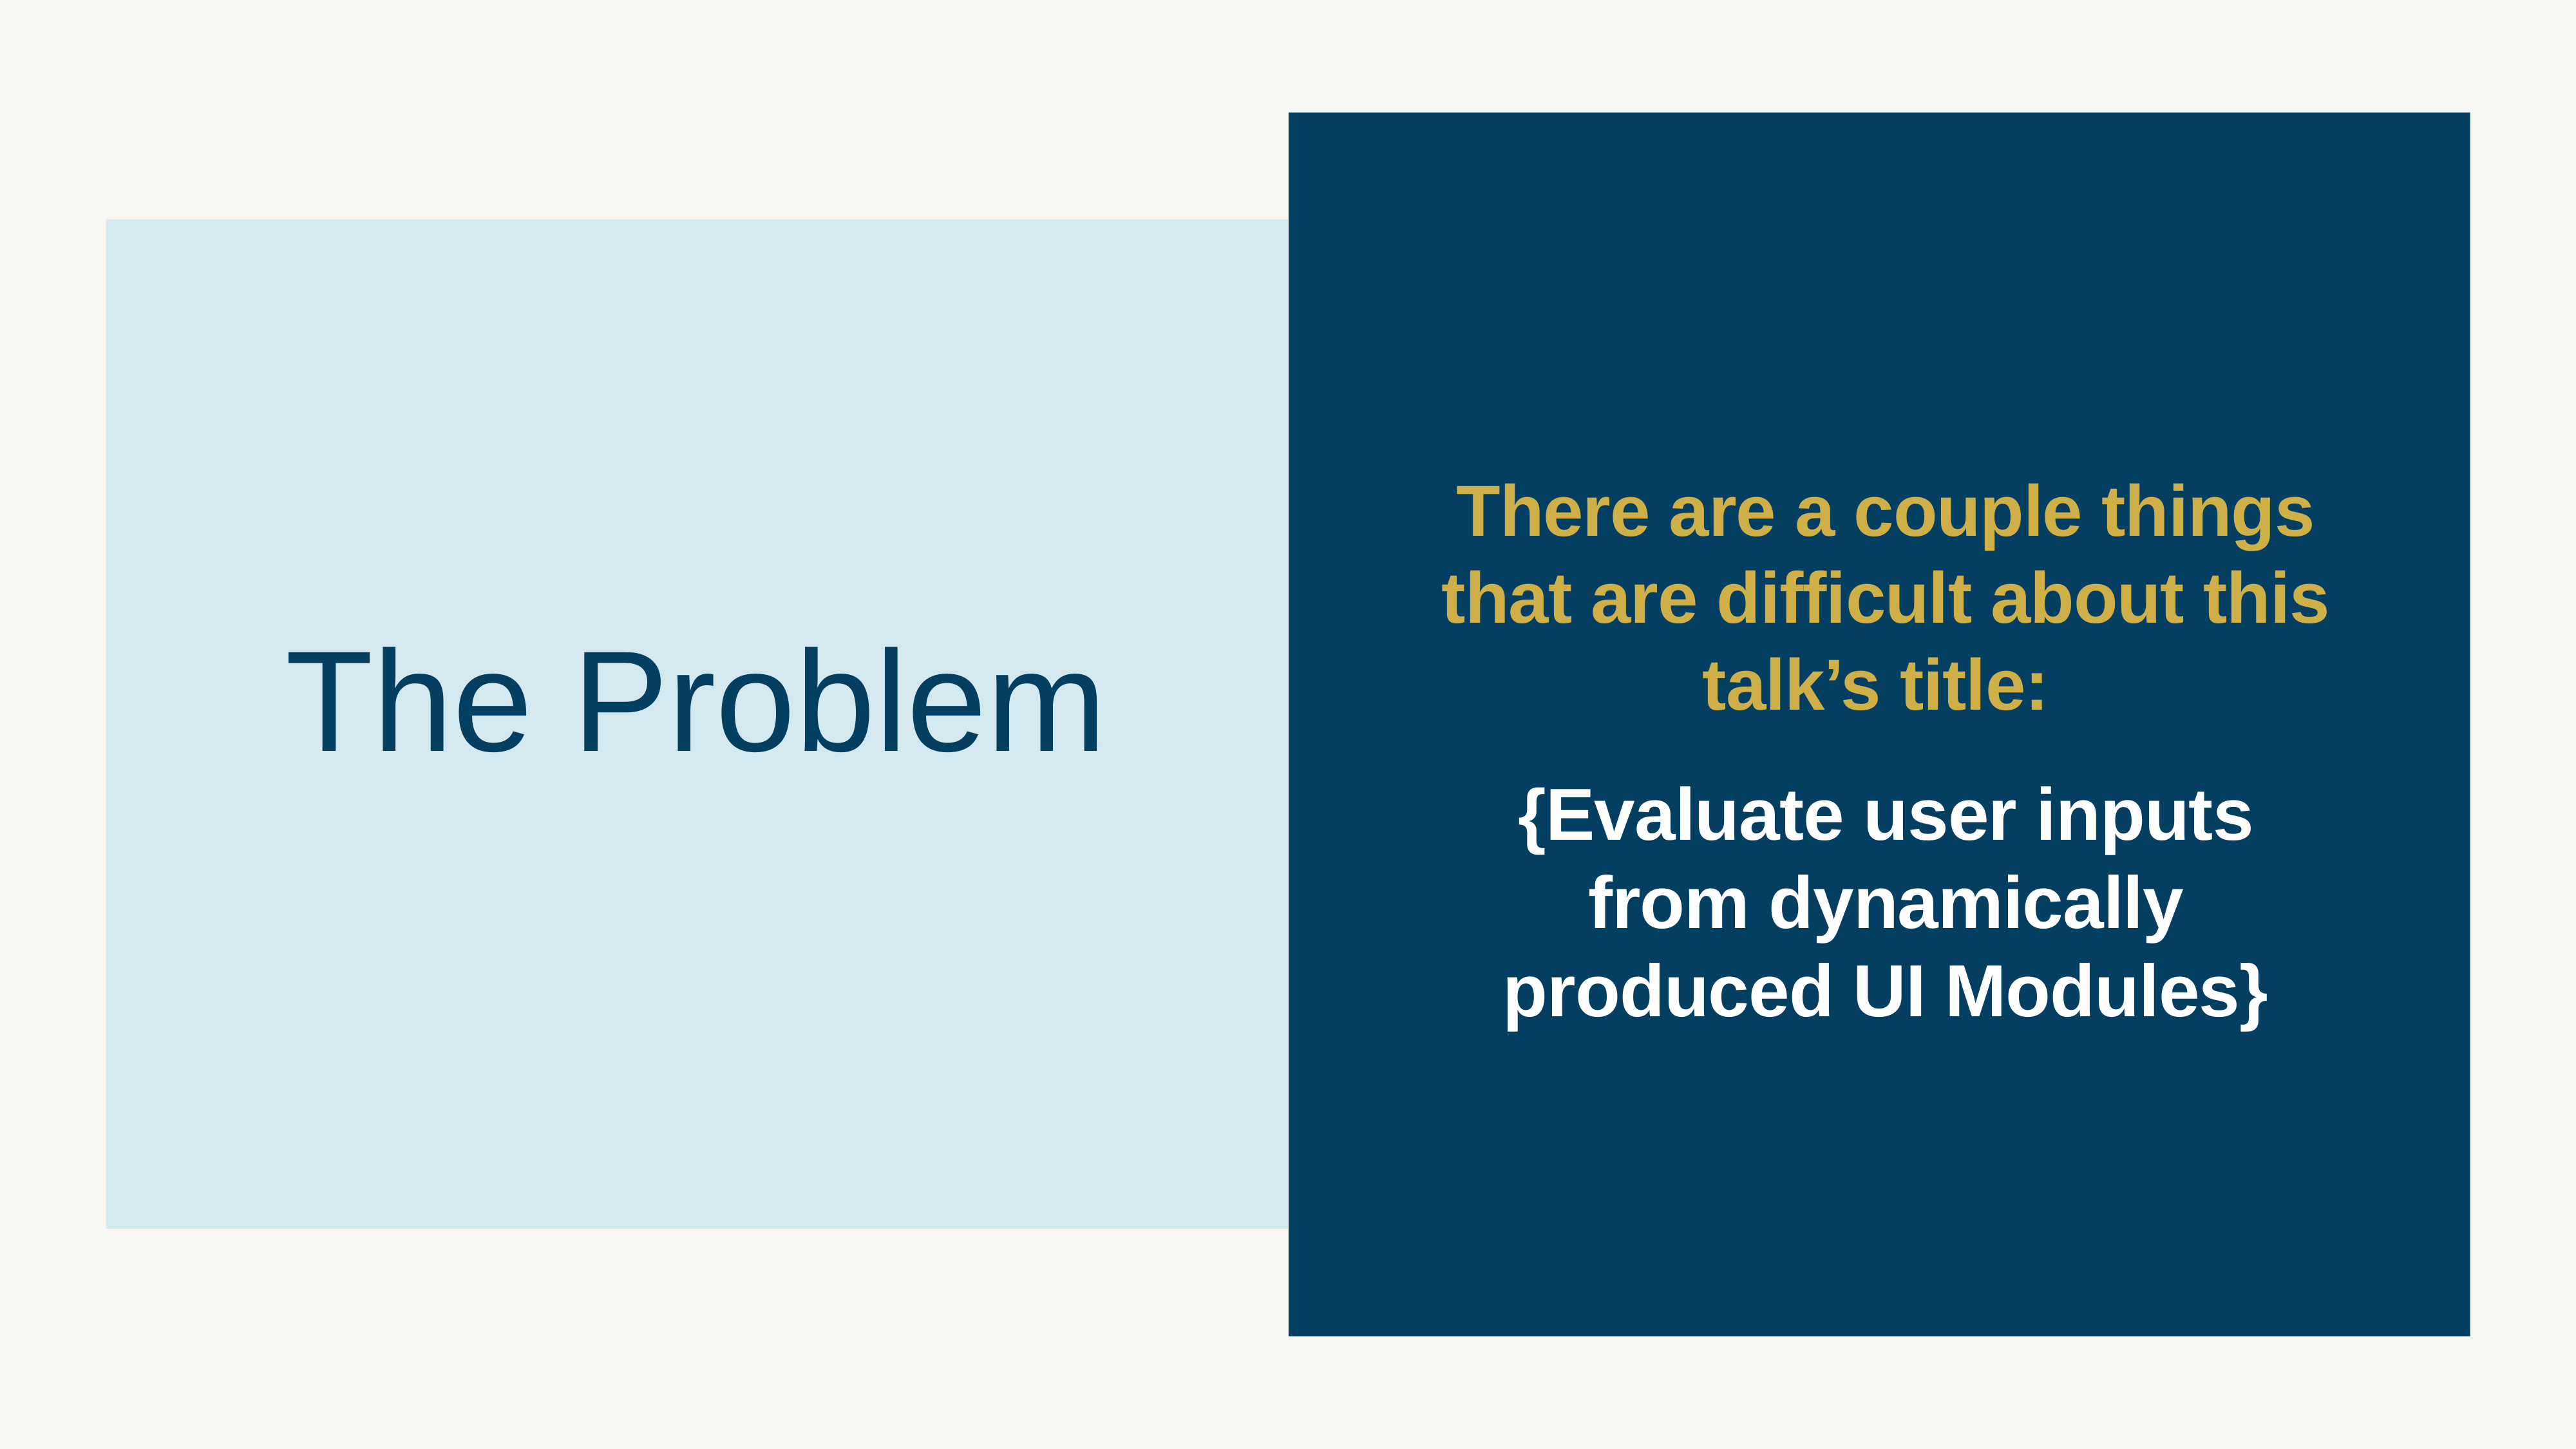

# The Problem
There are a couple things that are difficult about this talk’s title:
{Evaluate user inputs from dynamically produced UI Modules}